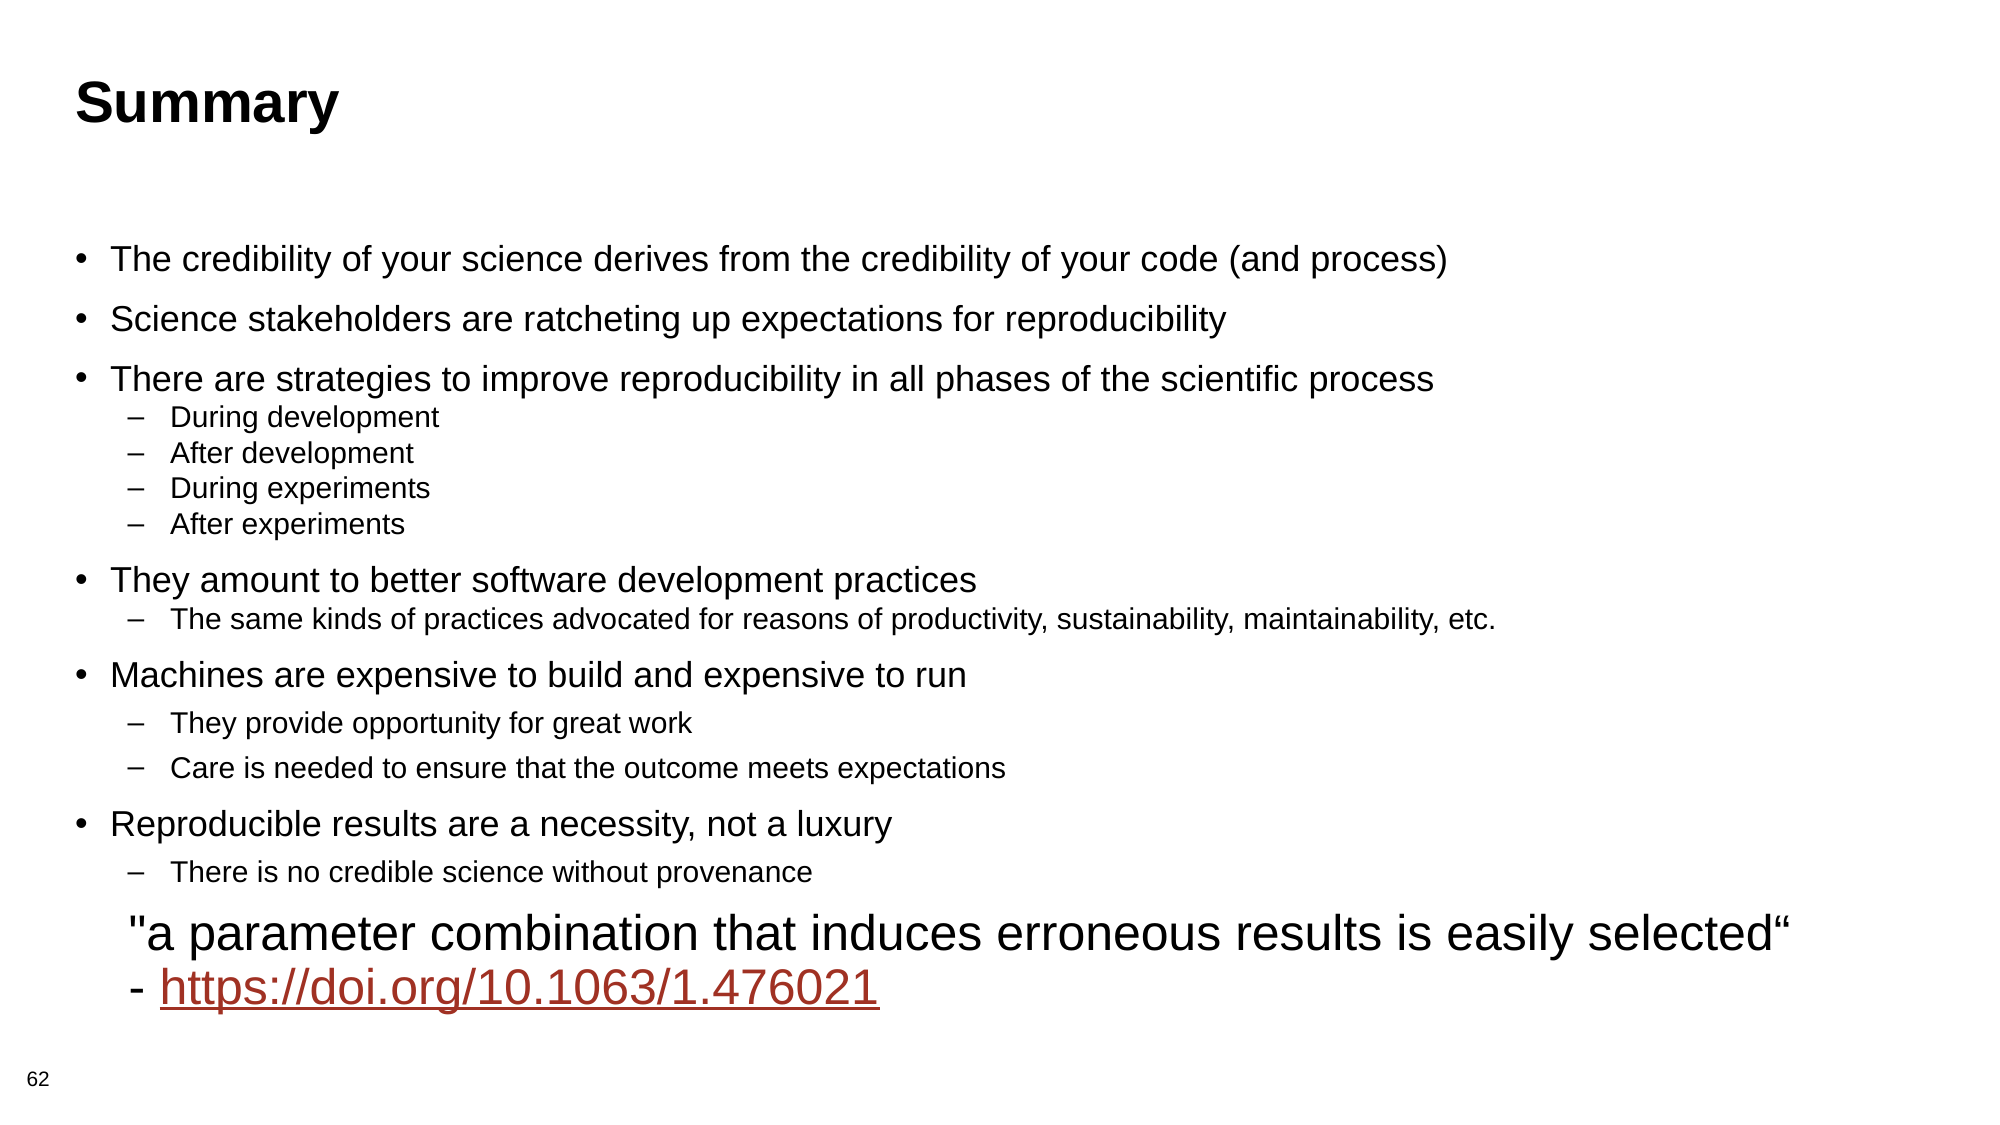

# Summary
The credibility of your science derives from the credibility of your code (and process)
Science stakeholders are ratcheting up expectations for reproducibility
There are strategies to improve reproducibility in all phases of the scientific process
During development
After development
During experiments
After experiments
They amount to better software development practices
The same kinds of practices advocated for reasons of productivity, sustainability, maintainability, etc.
Machines are expensive to build and expensive to run
They provide opportunity for great work
Care is needed to ensure that the outcome meets expectations
Reproducible results are a necessity, not a luxury
There is no credible science without provenance

"a parameter combination that induces erroneous results is easily selected“
- https://doi.org/10.1063/1.476021